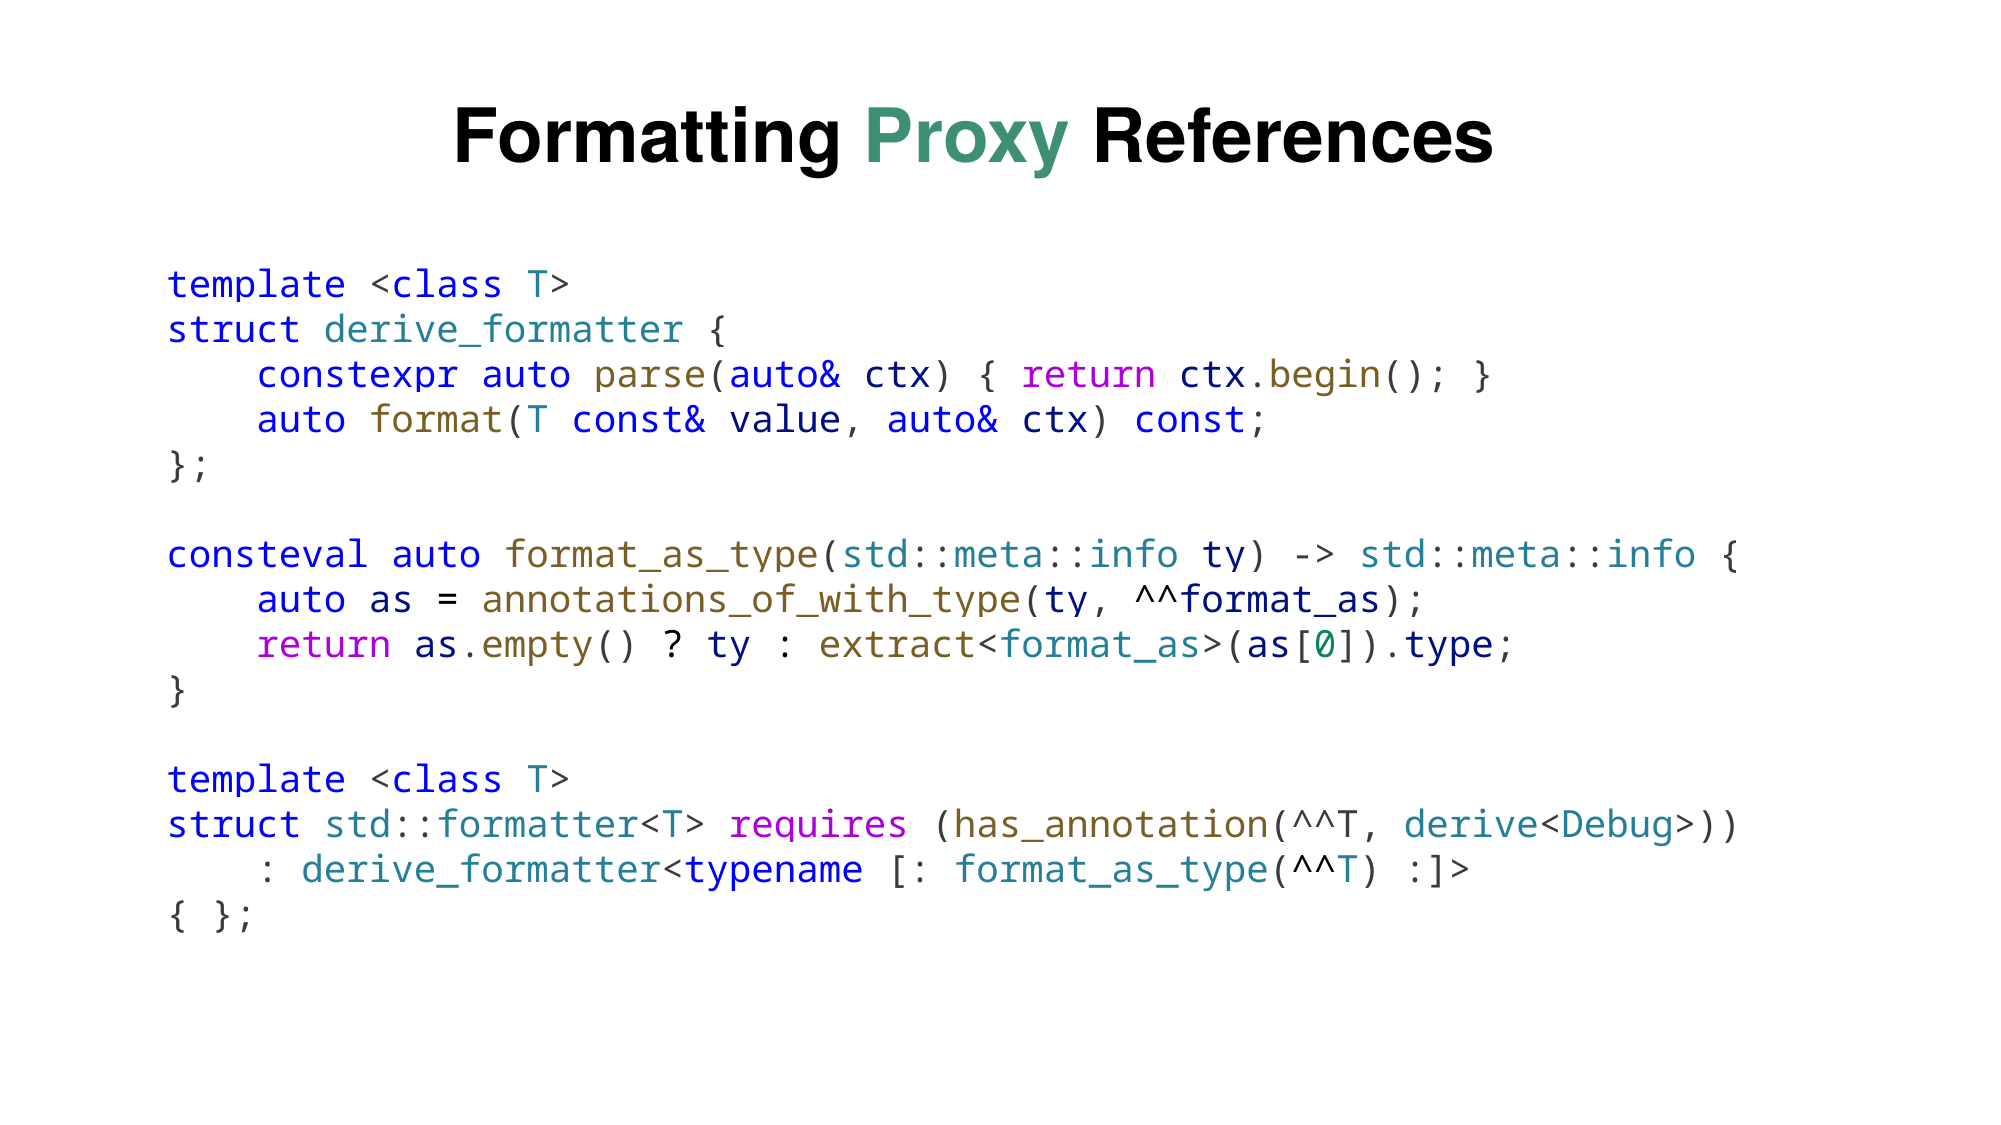

# Formatting Proxy References
template <class T>
struct derive_formatter {
    constexpr auto parse(auto& ctx) { return ctx.begin(); }
    auto format(T const& value, auto& ctx) const;
};

consteval auto format_as_type(std::meta::info ty) -> std::meta::info {
    auto as = annotations_of_with_type(ty, ^^format_as);
    return as.empty() ? ty : extract<format_as>(as[0]).type;
}

template <class T>
struct std::formatter<T> requires (has_annotation(^^T, derive<Debug>))
    : derive_formatter<typename [: format_as_type(^^T) :]>
{ };